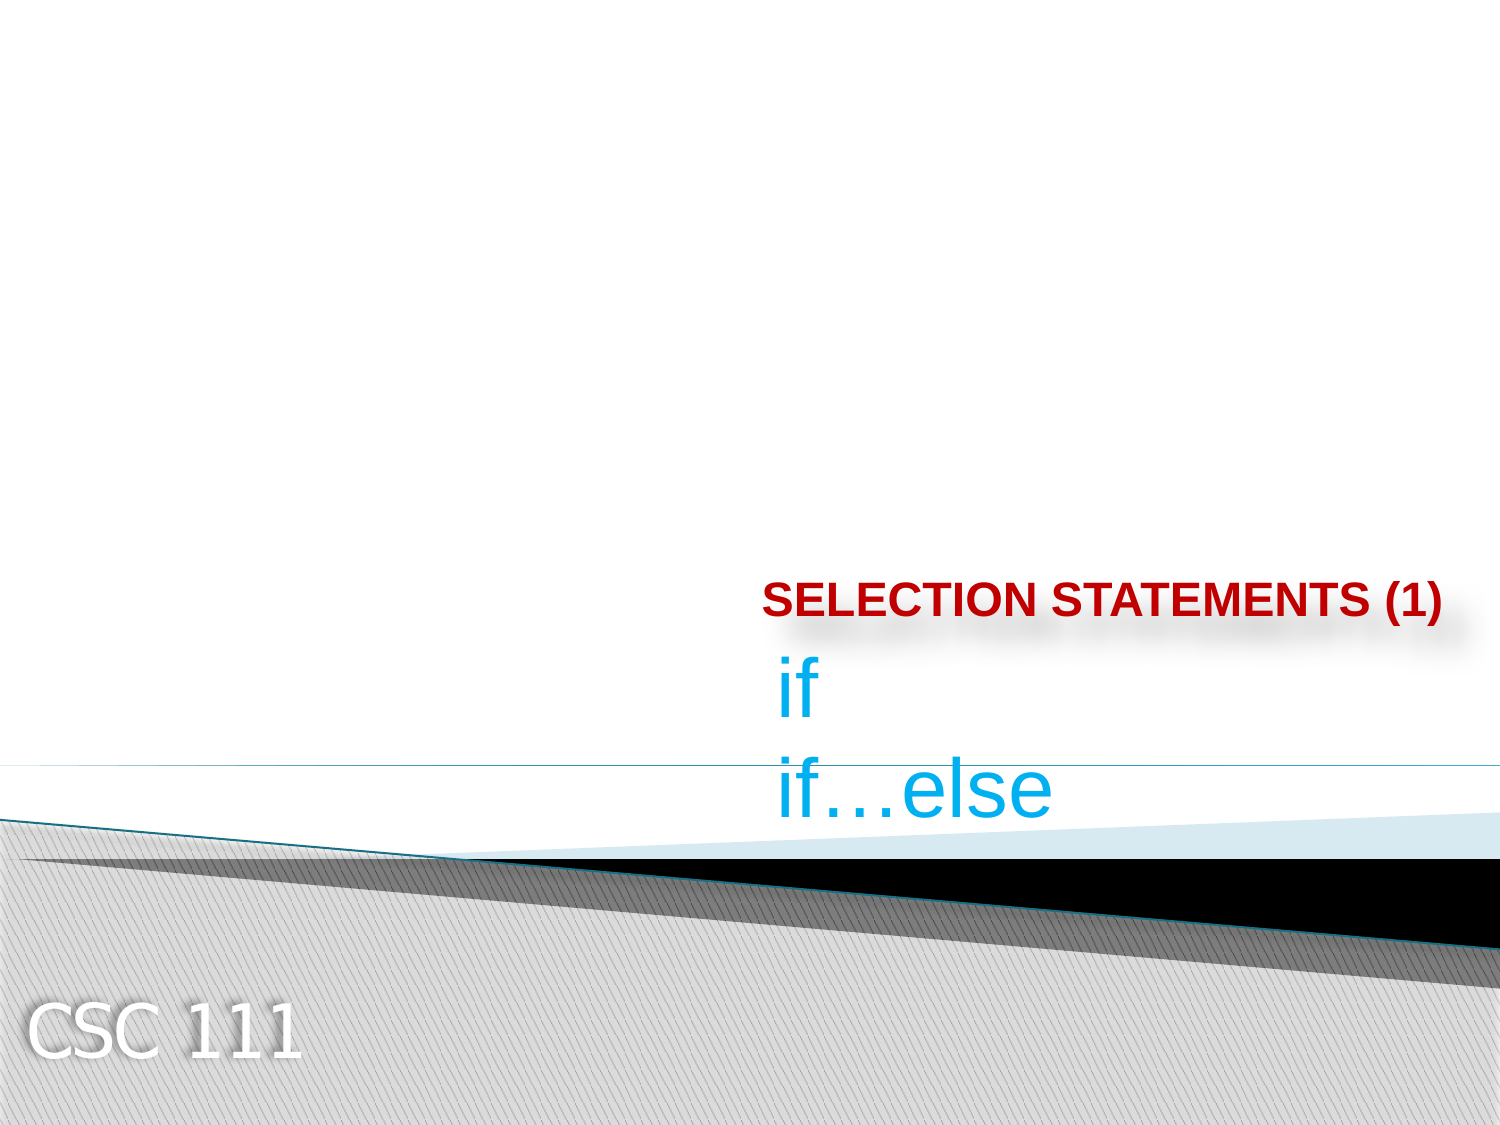

# SELECTION STATEMENTS (1)
if
if…else
CSC 111